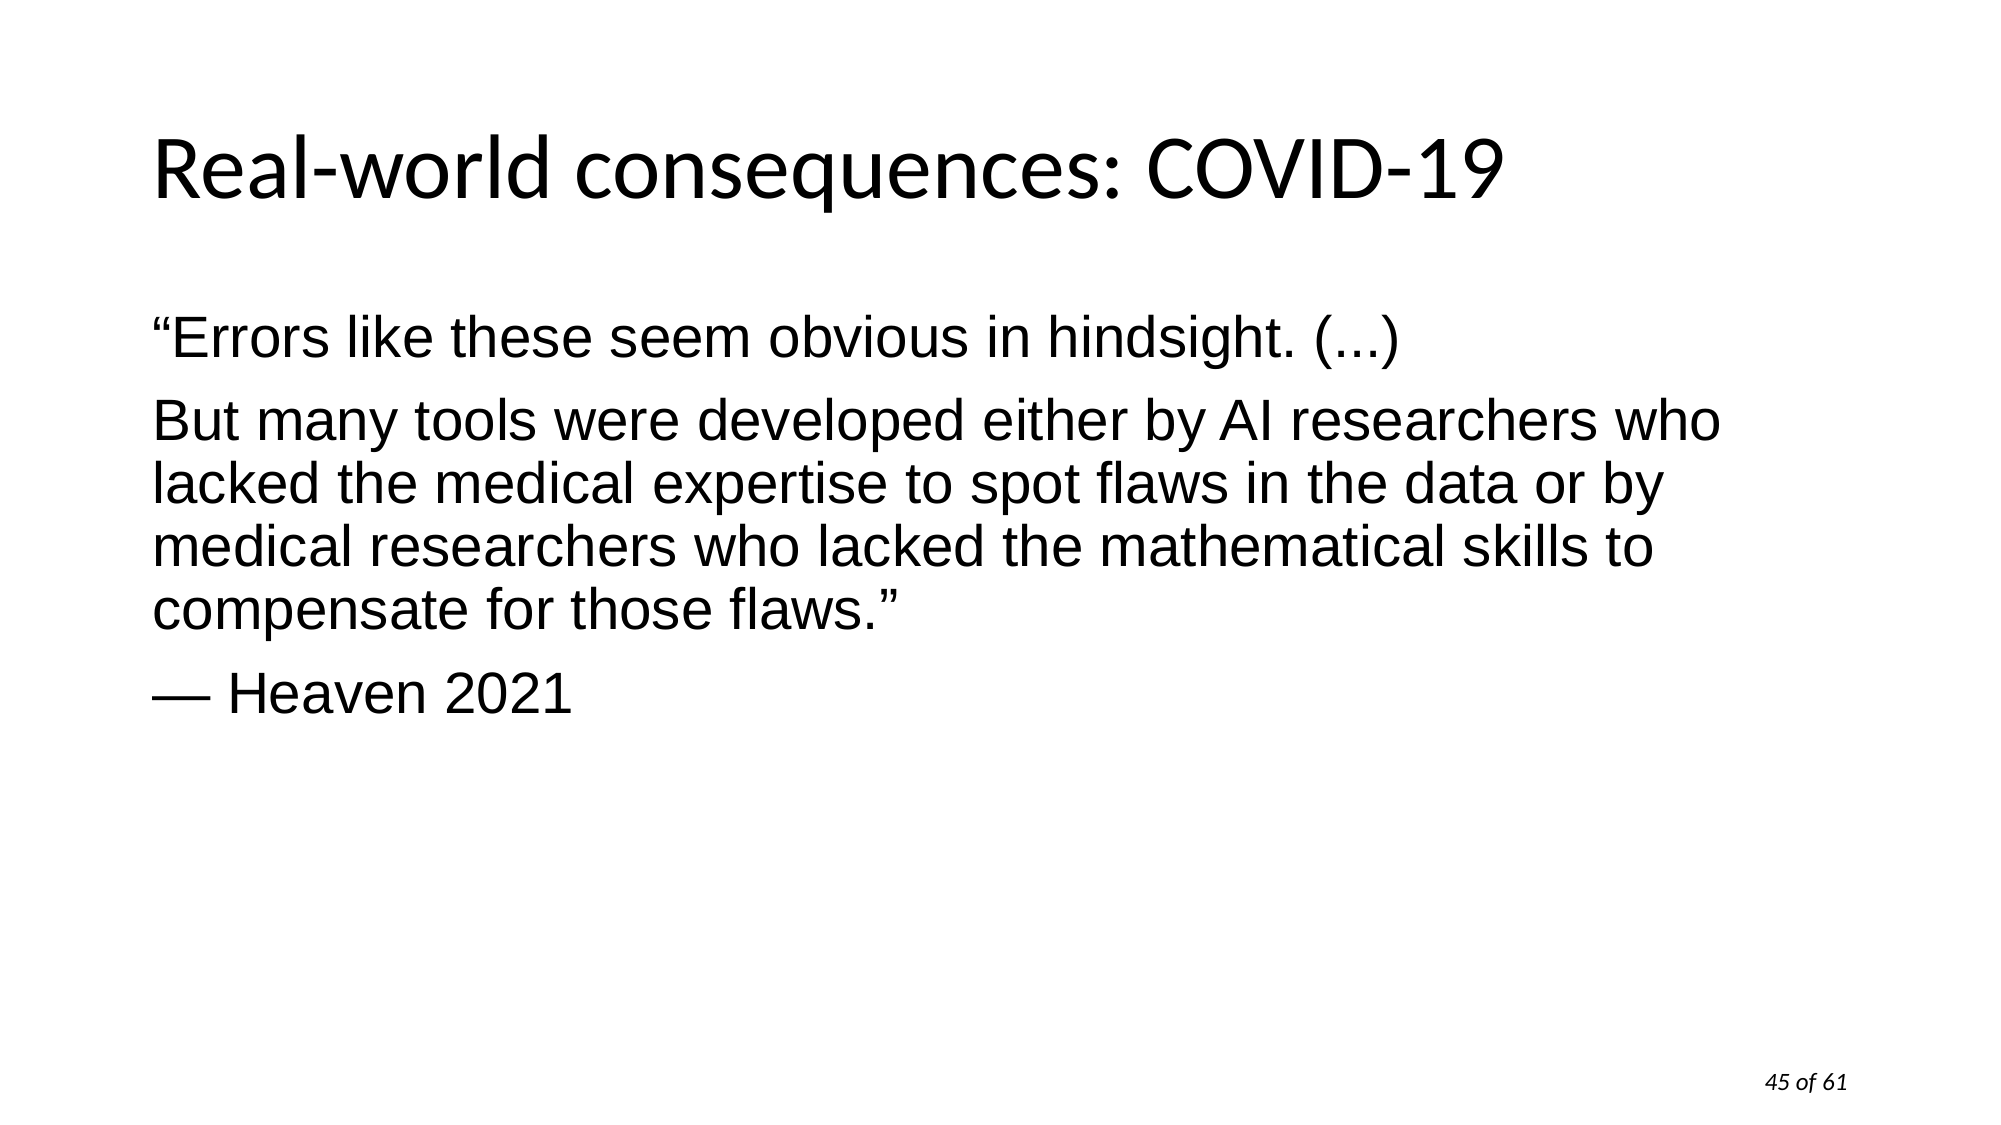

# Real-world consequences: COVID-19
“Errors like these seem obvious in hindsight. (...)
But many tools were developed either by AI researchers who lacked the medical expertise to spot flaws in the data or by medical researchers who lacked the mathematical skills to compensate for those flaws.”
— Heaven 2021